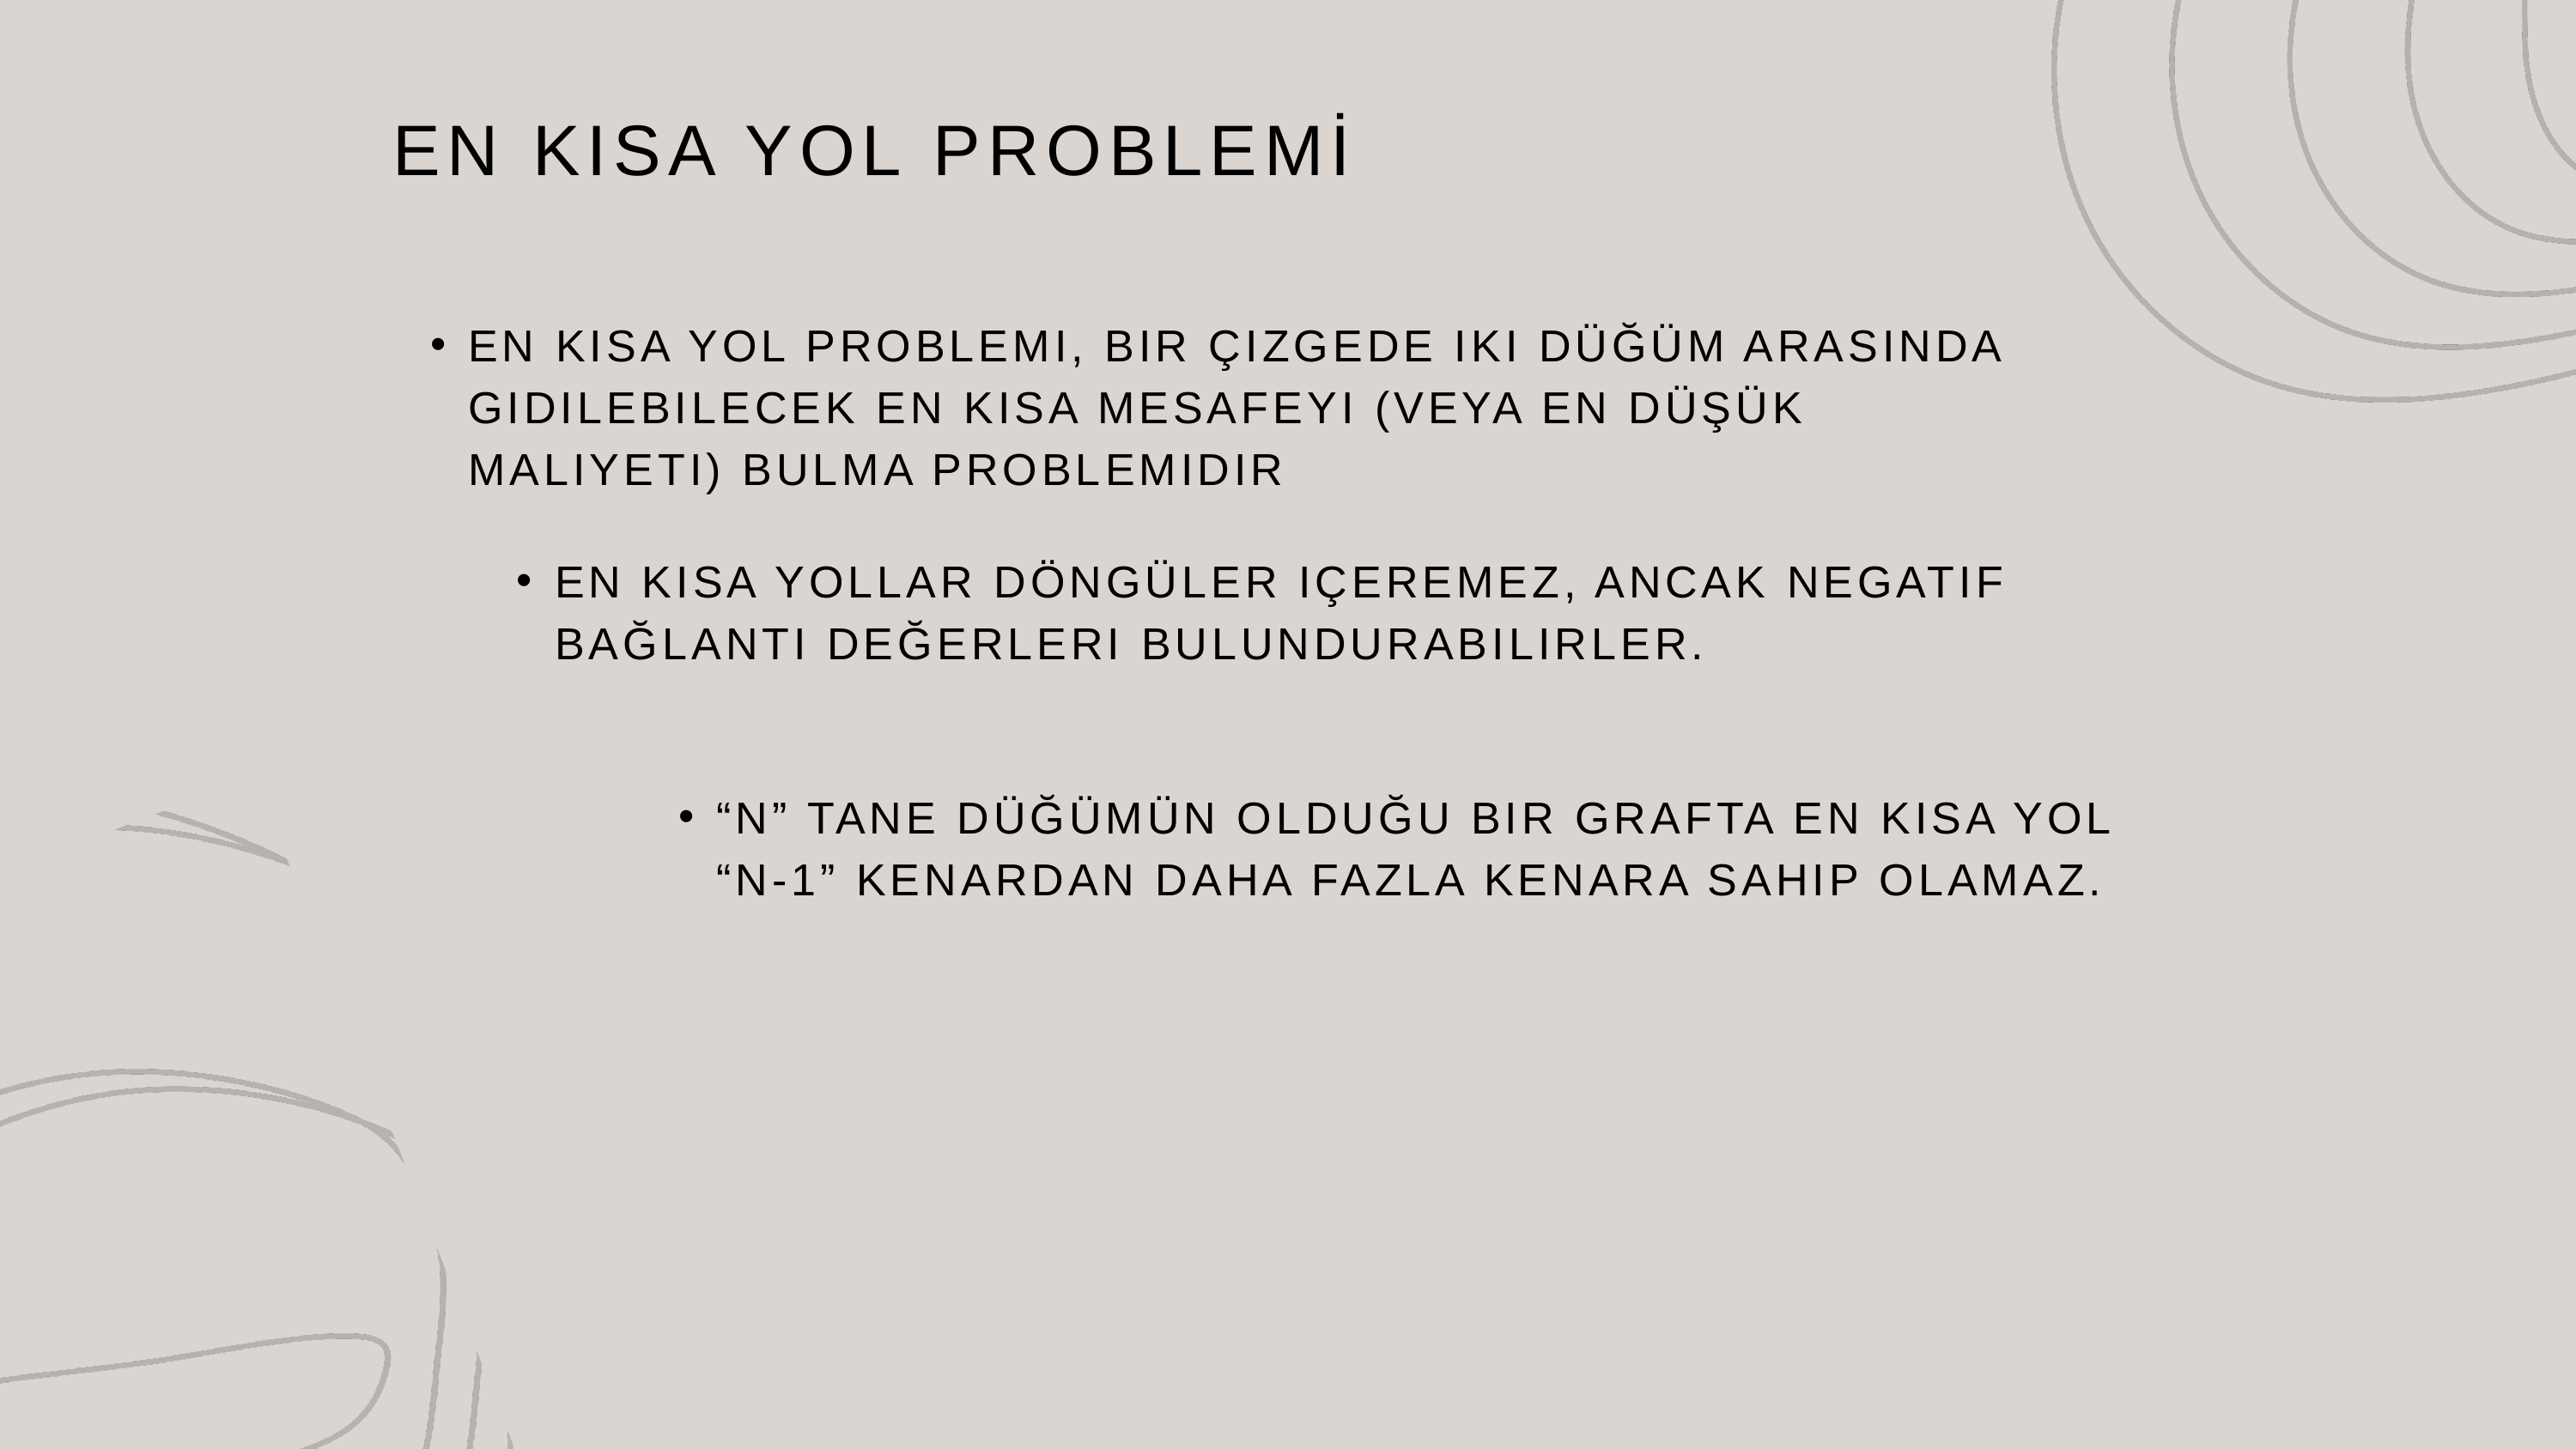

EN KISA YOL PROBLEMİ
EN KISA YOL PROBLEMI, BIR ÇIZGEDE IKI DÜĞÜM ARASINDA GIDILEBILECEK EN KISA MESAFEYI (VEYA EN DÜŞÜK MALIYETI) BULMA PROBLEMIDIR
EN KISA YOLLAR DÖNGÜLER IÇEREMEZ, ANCAK NEGATIF BAĞLANTI DEĞERLERI BULUNDURABILIRLER.
“N” TANE DÜĞÜMÜN OLDUĞU BIR GRAFTA EN KISA YOL “N-1” KENARDAN DAHA FAZLA KENARA SAHIP OLAMAZ.